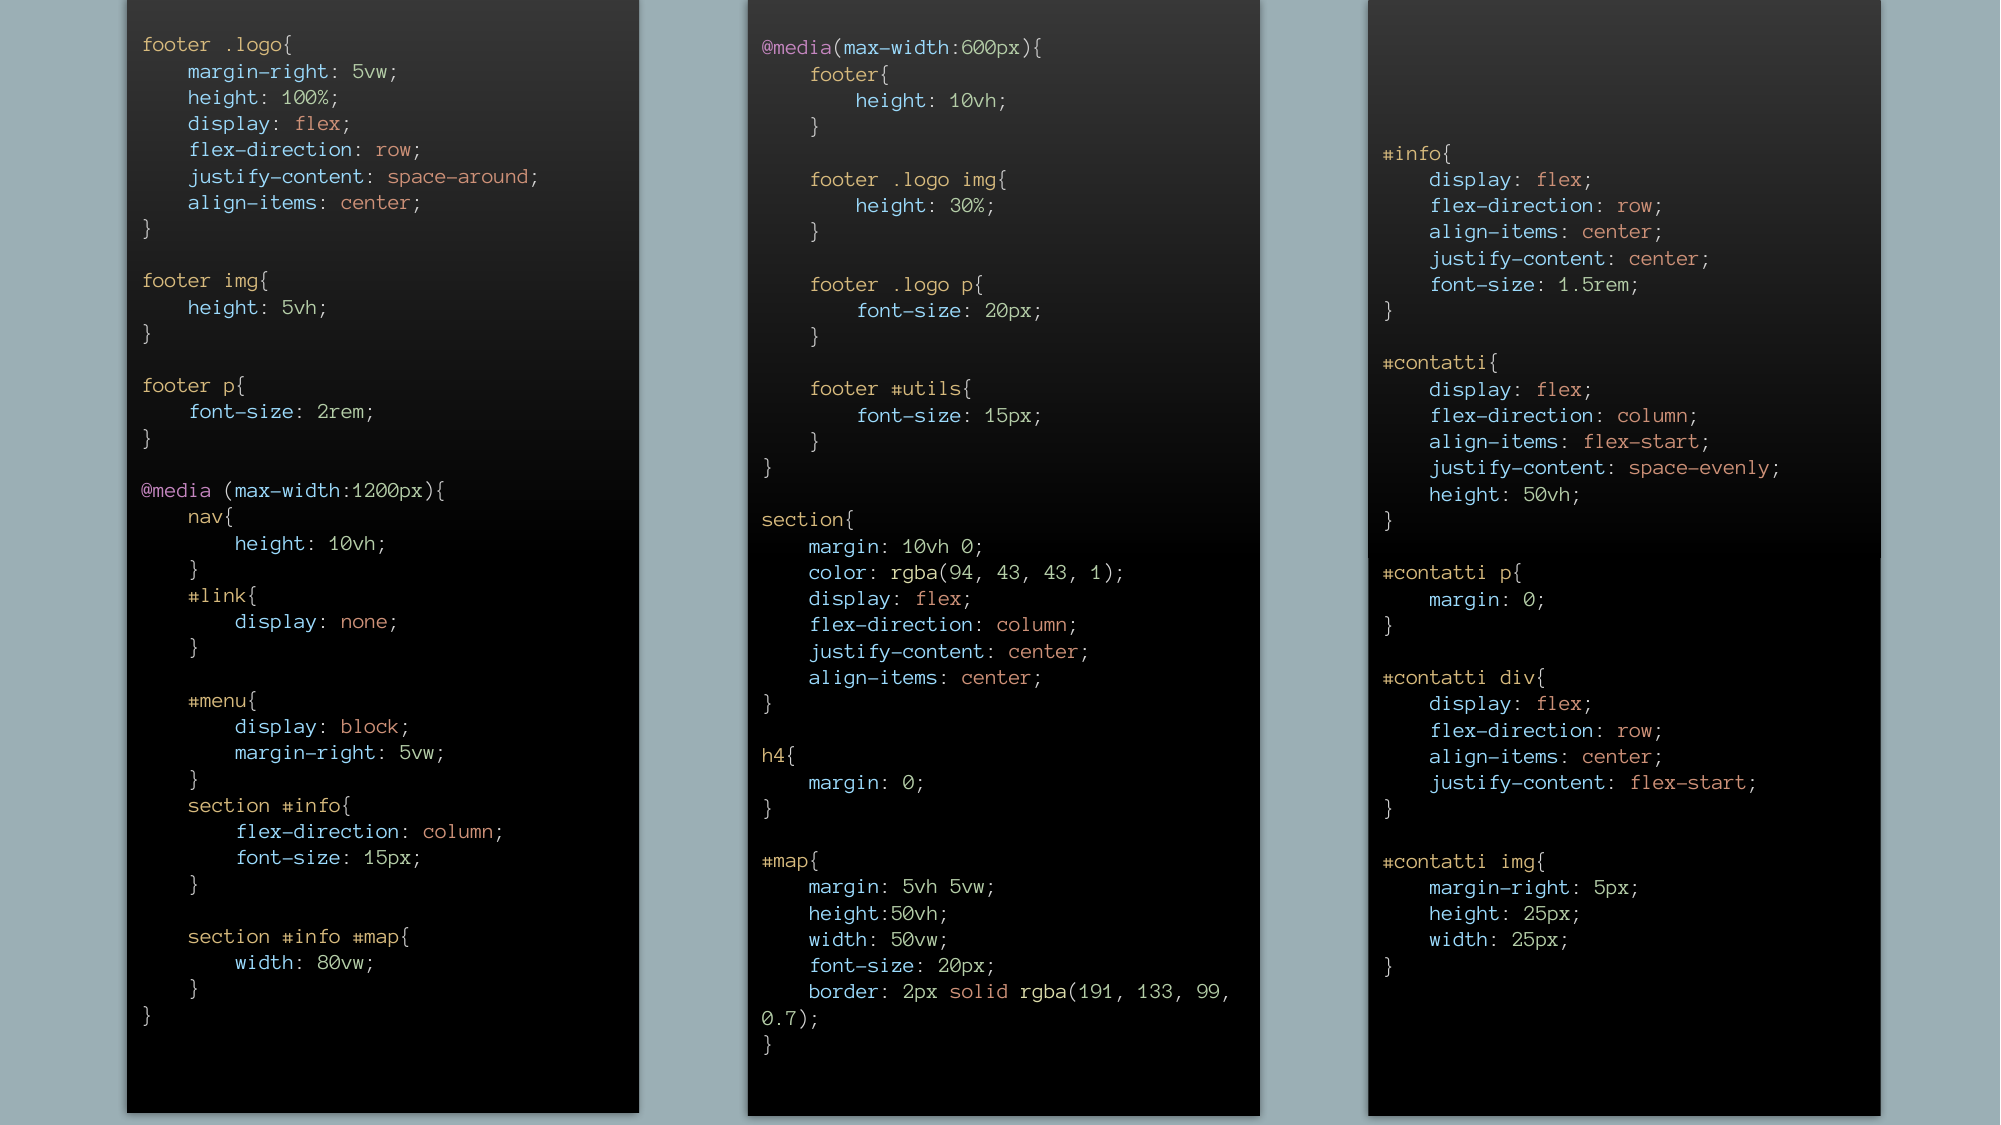

#info{
    display: flex;
    flex-direction: row;
    align-items: center;
    justify-content: center;
    font-size: 1.5rem;
}
#contatti{
    display: flex;
    flex-direction: column;
    align-items: flex-start;
    justify-content: space-evenly;
    height: 50vh;
}
#contatti p{
    margin: 0;
}
#contatti div{
    display: flex;
    flex-direction: row;
    align-items: center;
    justify-content: flex-start;
}
#contatti img{
    margin-right: 5px;
    height: 25px;
    width: 25px;
}

footer .logo{
    margin-right: 5vw;
    height: 100%;
    display: flex;
    flex-direction: row;
    justify-content: space-around;
    align-items: center;
}
footer img{
    height: 5vh;
}
footer p{
    font-size: 2rem;
}
@media (max-width:1200px){
    nav{
        height: 10vh;
    }
    #link{
        display: none;
    }
    #menu{
        display: block;
        margin-right: 5vw;
    }
    section #info{
        flex-direction: column;
        font-size: 15px;
    }
    section #info #map{
        width: 80vw;
    }
}

@media(max-width:600px){
    footer{
        height: 10vh;
    }
    footer .logo img{
        height: 30%;
    }
    footer .logo p{
        font-size: 20px;
    }
    footer #utils{
        font-size: 15px;
    }
}
section{
    margin: 10vh 0;
    color: rgba(94, 43, 43, 1);
    display: flex;
    flex-direction: column;
    justify-content: center;
    align-items: center;
}
h4{
    margin: 0;
}
#map{
    margin: 5vh 5vw;
    height:50vh;
    width: 50vw;
    font-size: 20px;
    border: 2px solid rgba(191, 133, 99, 0.7);
}